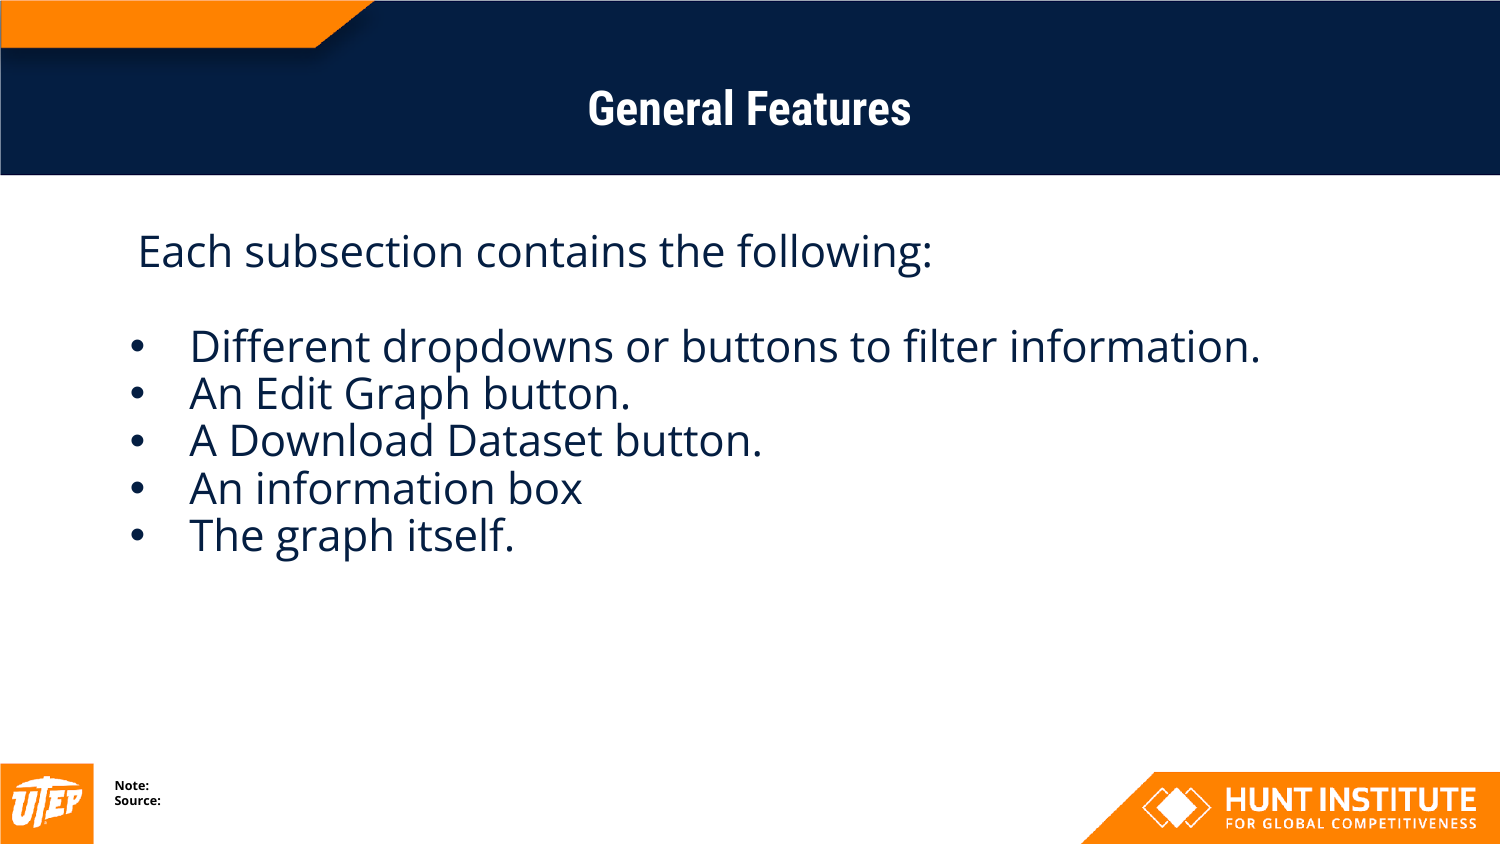

# General Features
Each subsection contains the following:

Different dropdowns or buttons to filter information.
An Edit Graph button.
A Download Dataset button.
An information box
The graph itself.

Note:
Source: